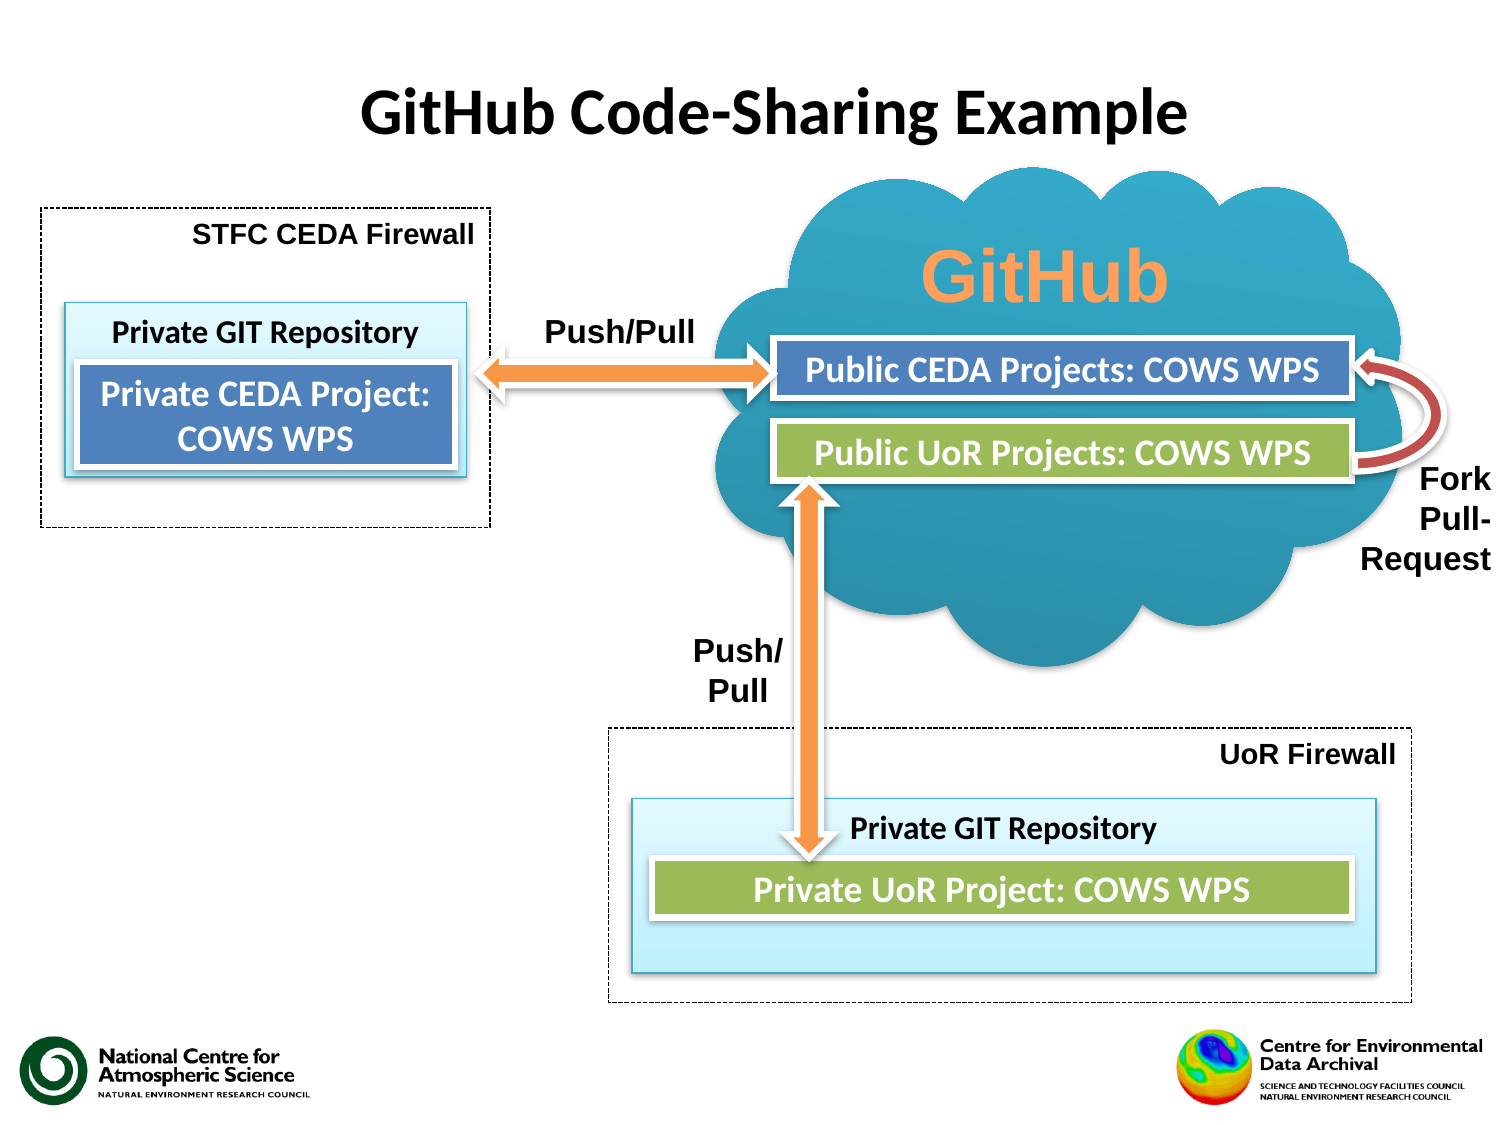

# GitHub Code-Sharing Example

STFC CEDA Firewall

GitHub
Private GIT Repository

Push/Pull

Public CEDA Projects: COWS WPS

Private CEDA Project:
COWS WPS
Public UoR Projects: COWS WPS
Fork
Pull-
Request
Push/
Pull

UoR Firewall

Private GIT Repository

Private UoR Project: COWS WPS